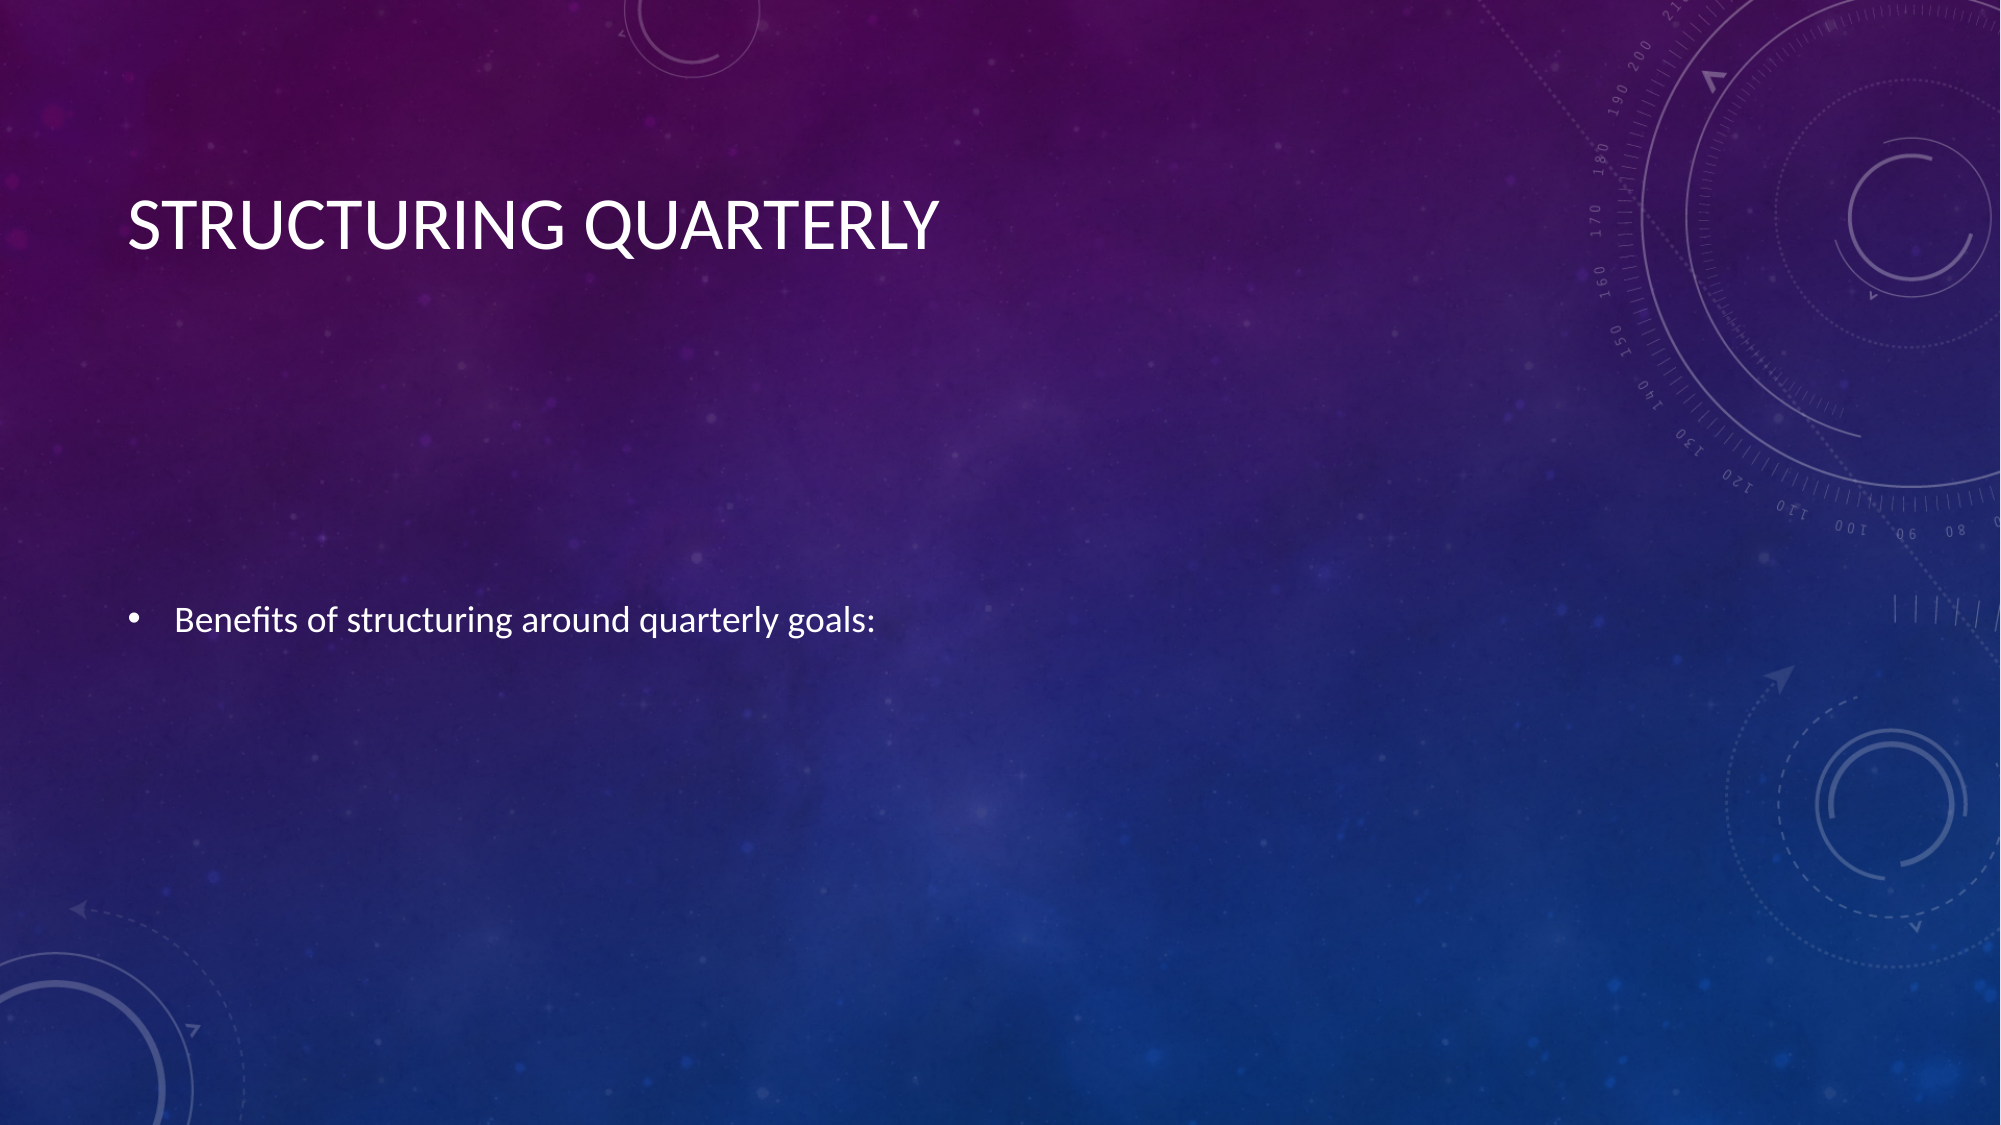

# Structuring Quarterly
Benefits of structuring around quarterly goals: